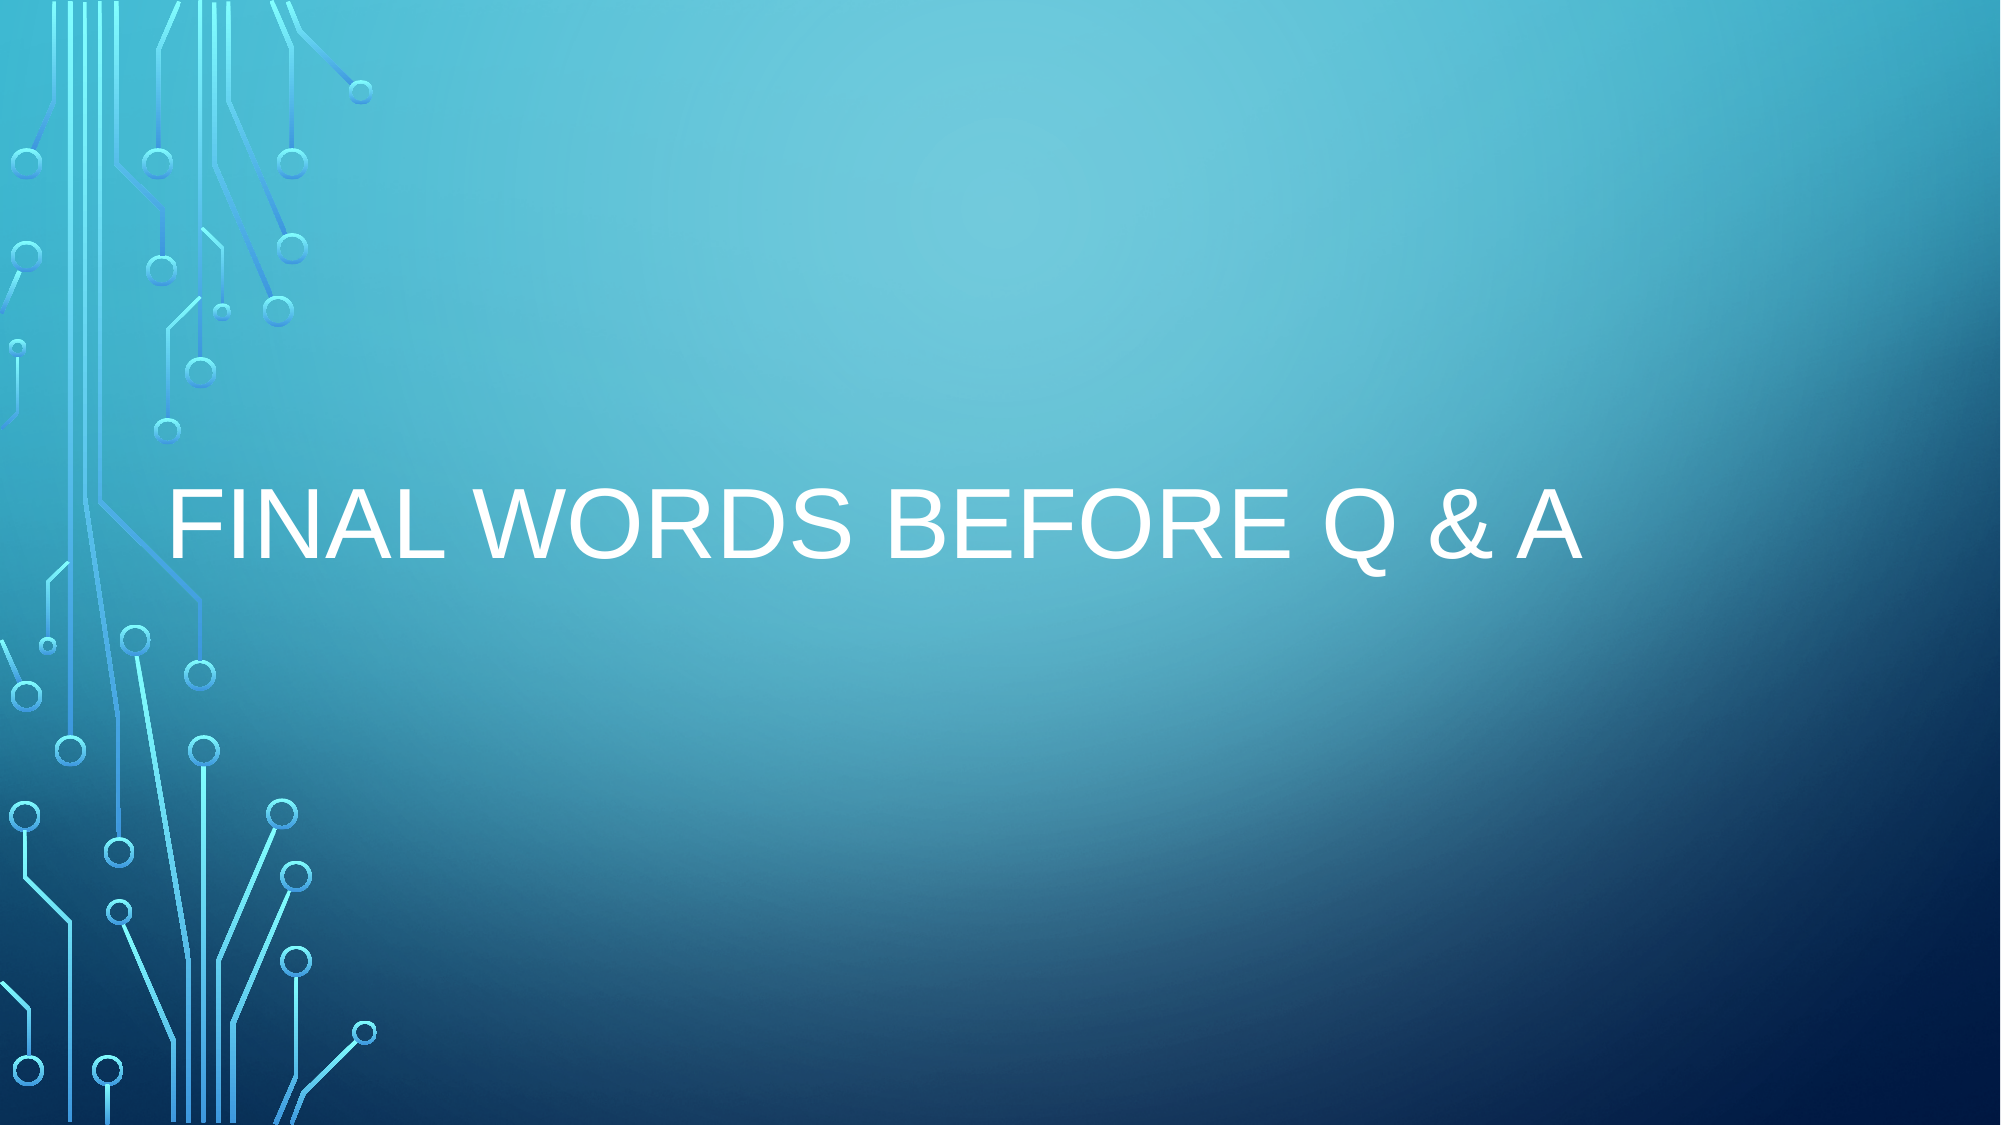

# FINAL WORDS before Q & A